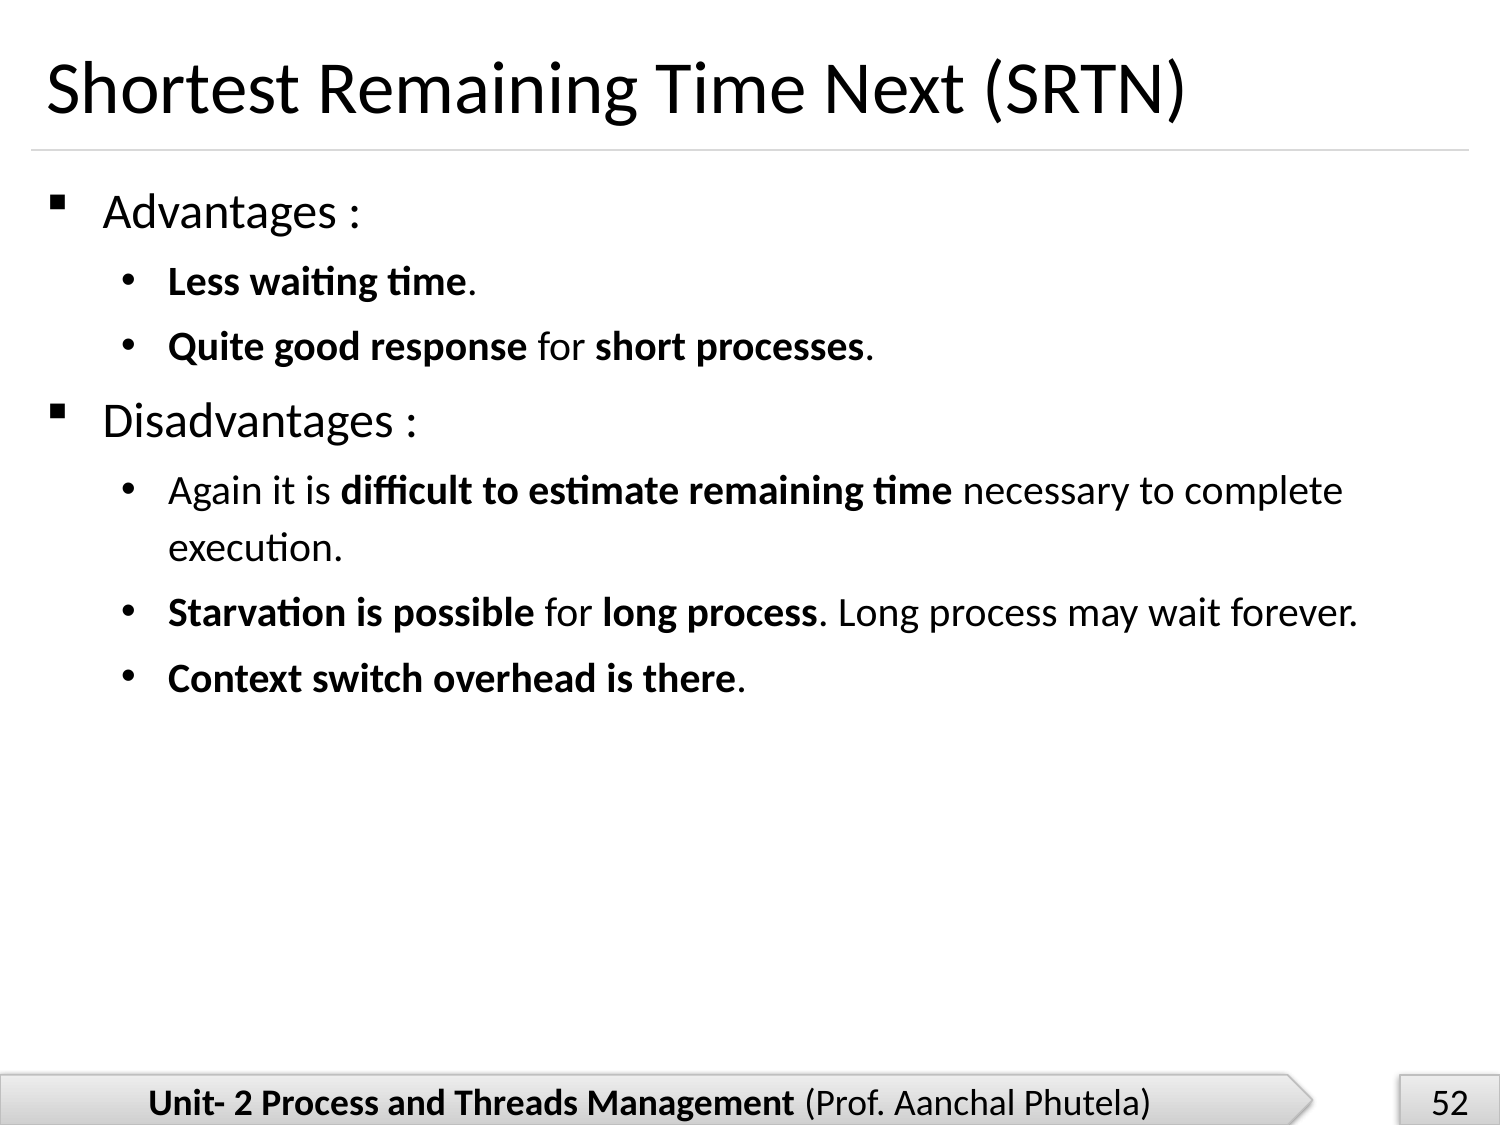

# Shortest Remaining Time Next (SRTN)
Advantages :
Less waiting time.
Quite good response for short processes.
Disadvantages :
Again it is difficult to estimate remaining time necessary to complete execution.
Starvation is possible for long process. Long process may wait forever.
Context switch overhead is there.